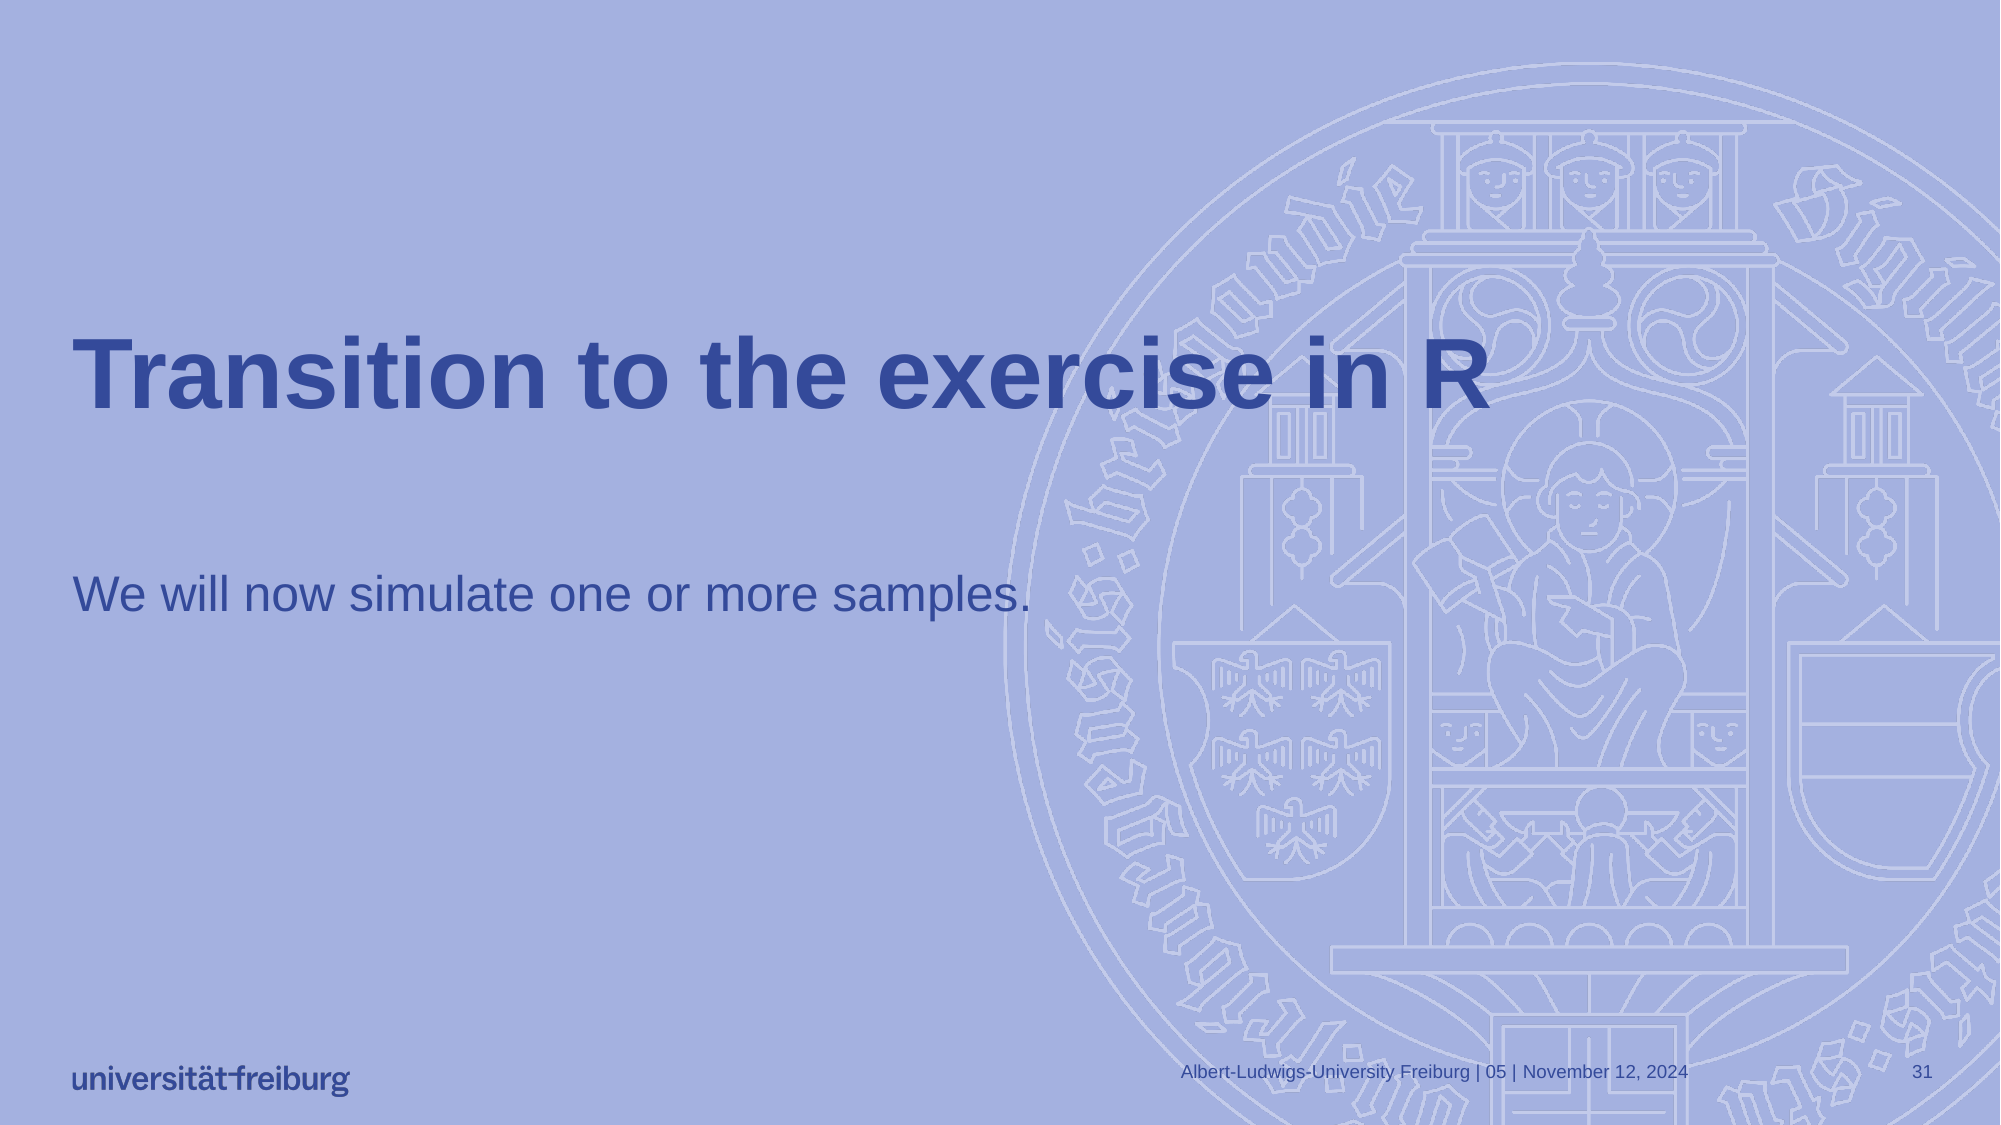

# Transition to the exercise in R
We will now simulate one or more samples.
Albert-Ludwigs-University Freiburg | 05 |
November 12, 2024
31